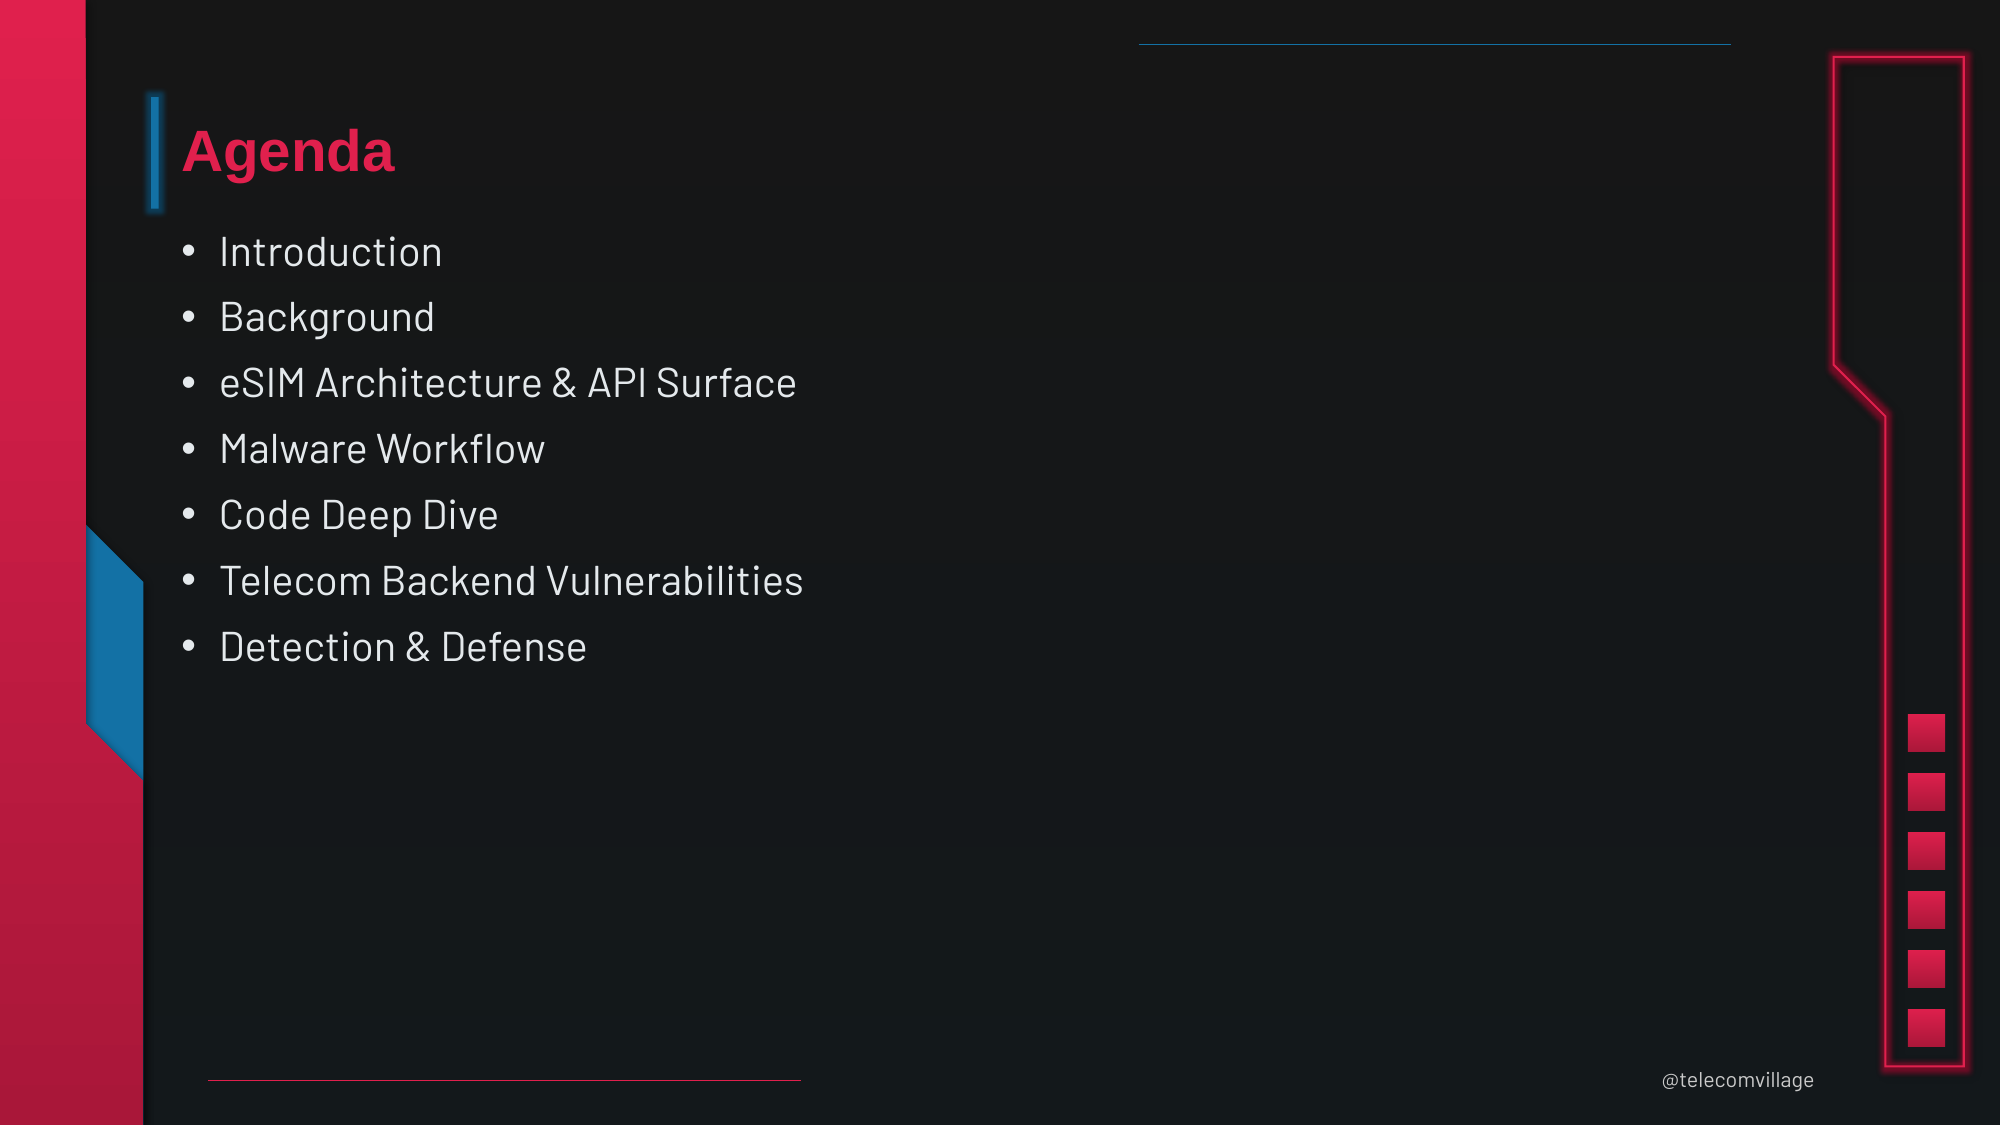

# Agenda
Introduction
Background
eSIM Architecture & API Surface
Malware Workflow
Code Deep Dive
Telecom Backend Vulnerabilities
Detection & Defense